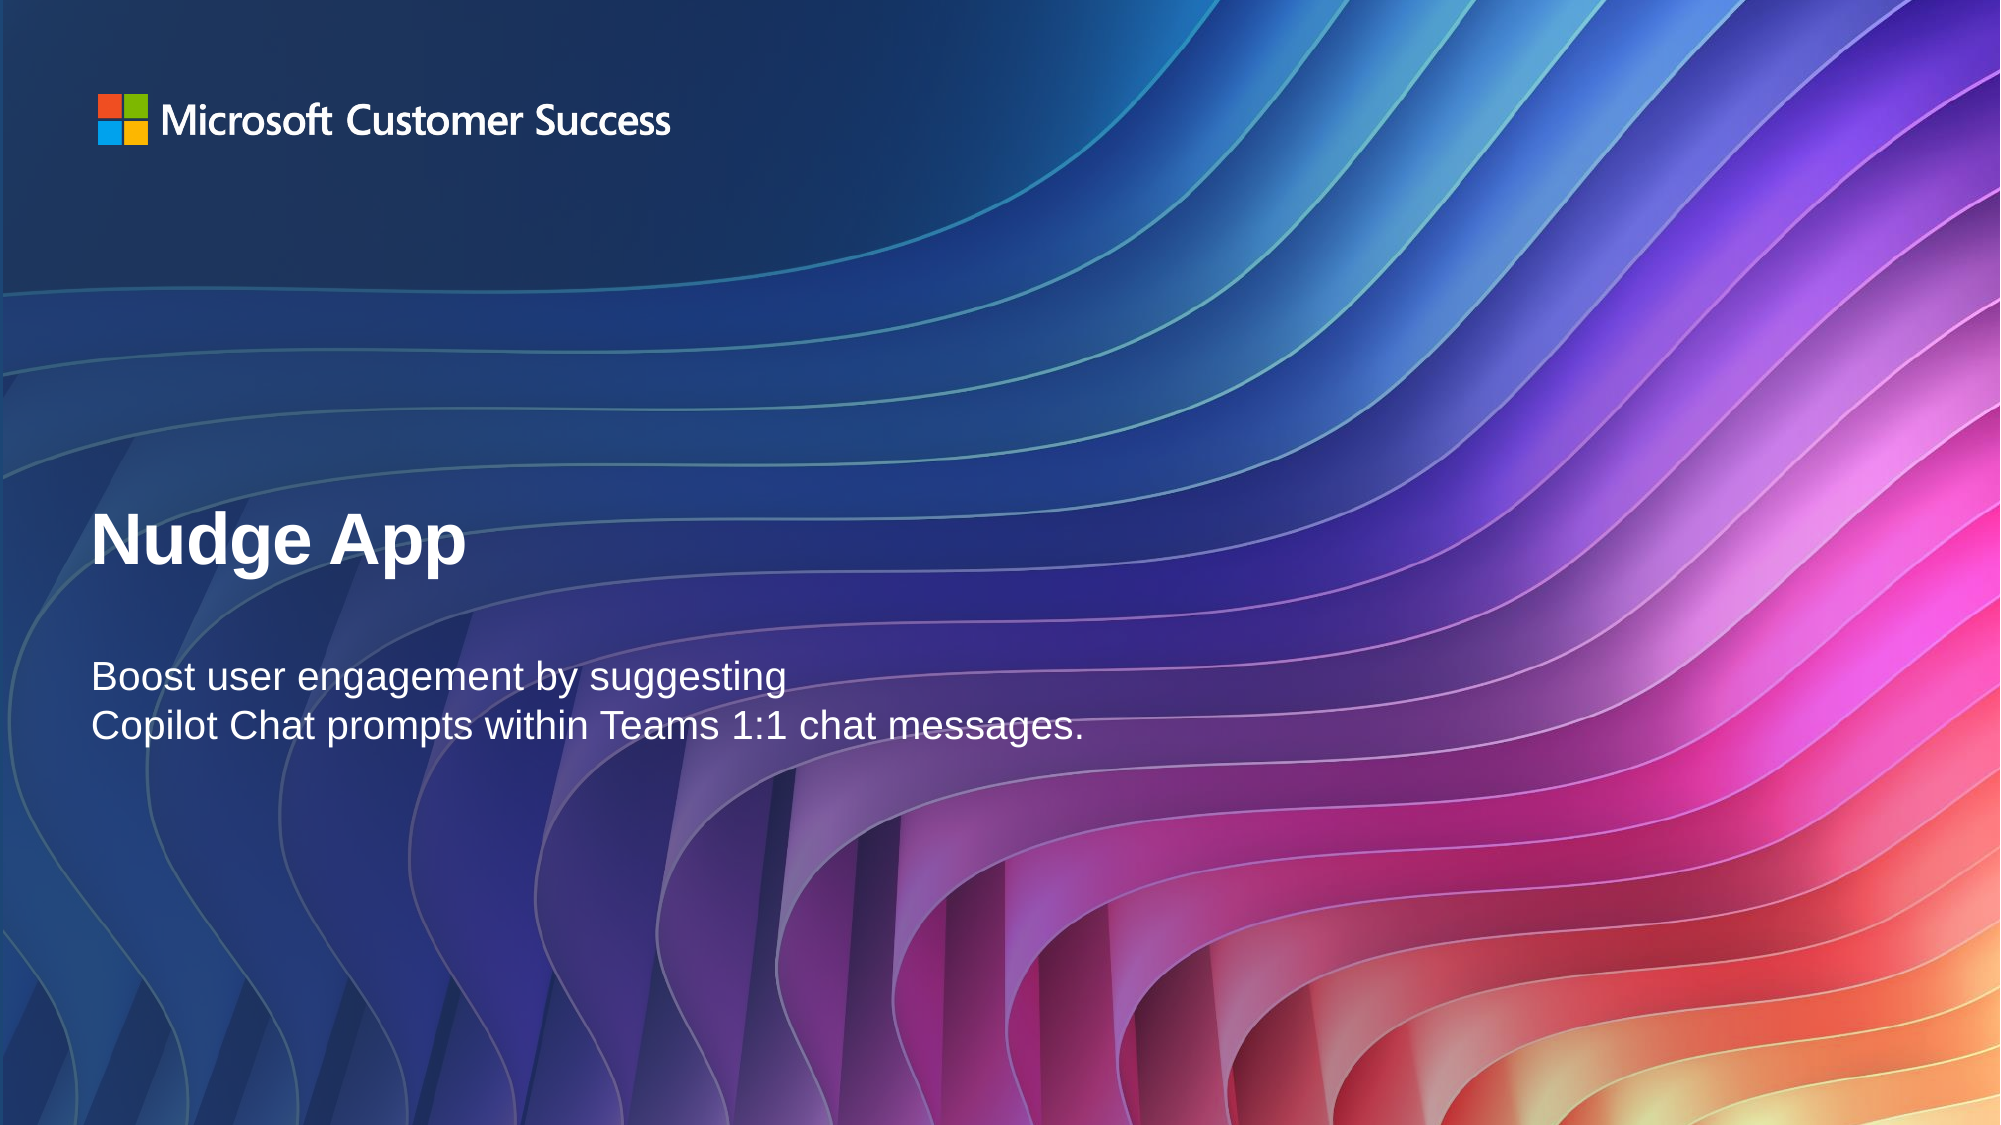

# Nudge App
Boost user engagement by suggesting
Copilot Chat prompts within Teams 1:1 chat messages.